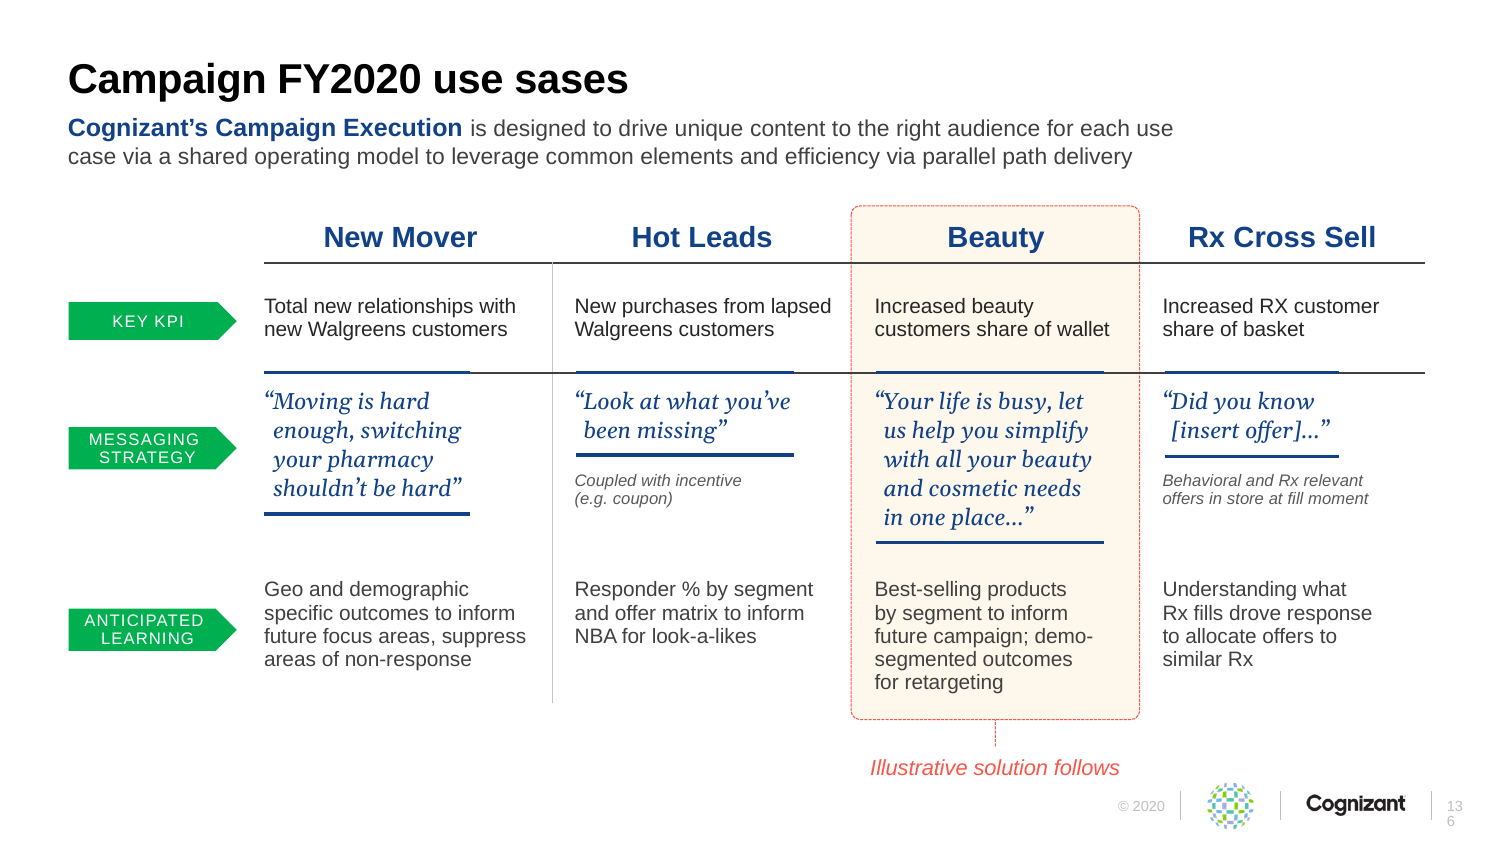

# Campaign FY2020 use sases
Cognizant’s Campaign Execution is designed to drive unique content to the right audience for each use case via a shared operating model to leverage common elements and efficiency via parallel path delivery

| New Mover | Hot Leads | Beauty | Rx Cross Sell |
| --- | --- | --- | --- |
| Total new relationships with new Walgreens customers | New purchases from lapsed Walgreens customers | Increased beauty customers share of wallet | Increased RX customer share of basket |
| “Moving is hard enough, switching your pharmacy shouldn’t be hard” | “Look at what you’ve been missing” Coupled with incentive (e.g. coupon) | “Your life is busy, let us help you simplify with all your beauty and cosmetic needs in one place…” | “Did you know [insert offer]…” Behavioral and Rx relevant offers in store at fill moment |
| Geo and demographic specific outcomes to inform future focus areas, suppress areas of non-response | Responder % by segment and offer matrix to inform NBA for look-a-likes | Best-selling products by segment to inform future campaign; demo-segmented outcomes for retargeting | Understanding what Rx fills drove response to allocate offers to similar Rx |
Key KPI
Messaging
Strategy
Anticipated
Learning
Illustrative solution follows
136
© 2020